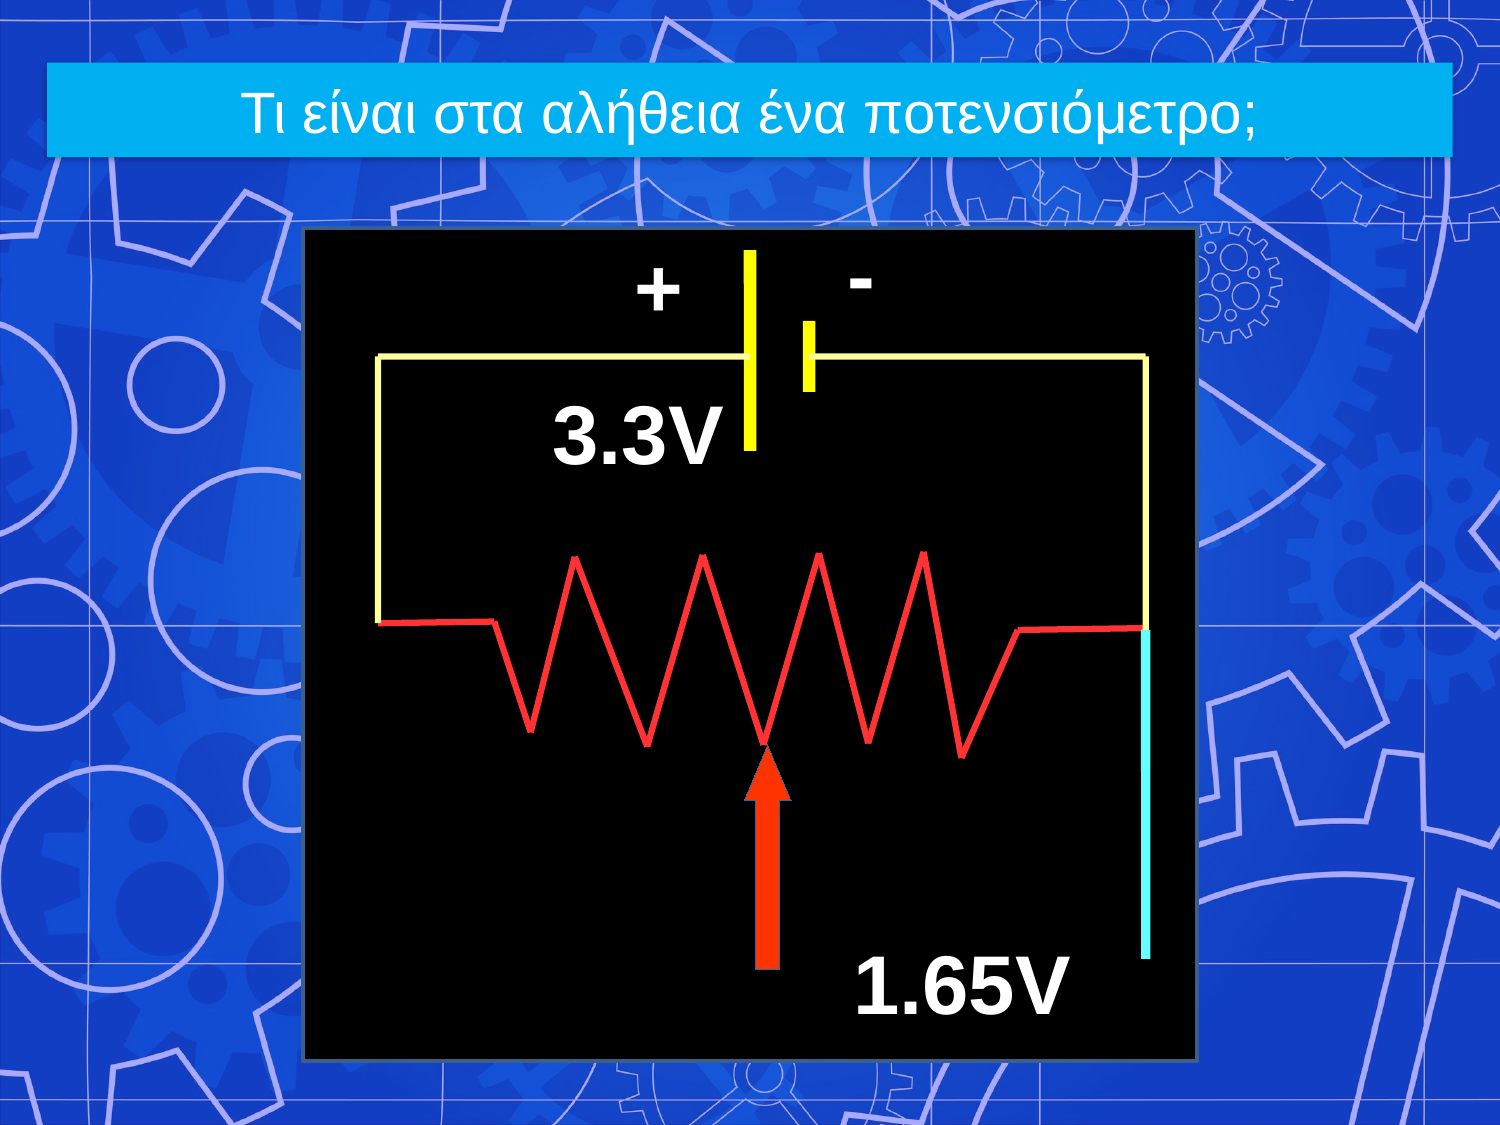

Τι είναι στα αλήθεια ένα ποτενσιόμετρο;
-
+

3.3V

1.65V